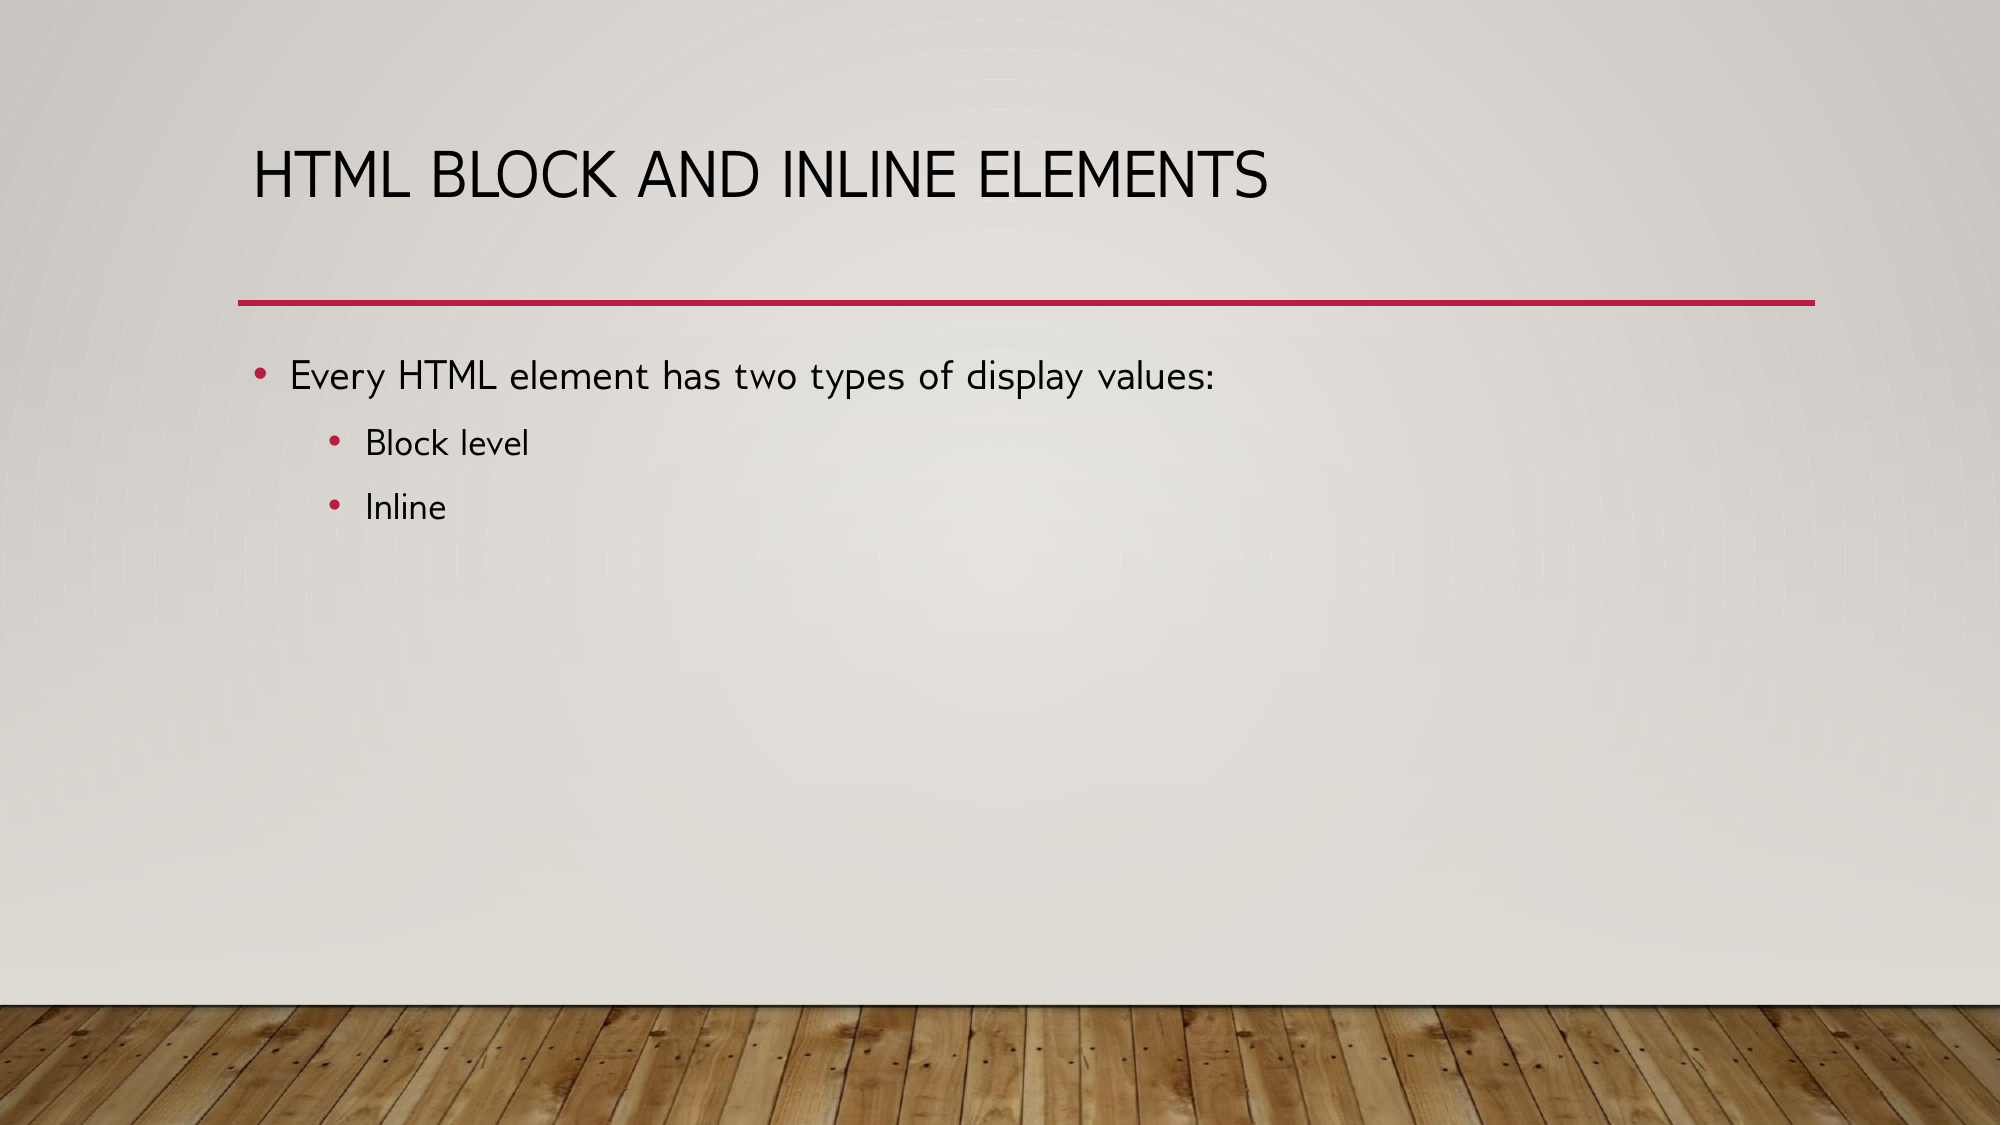

# HTML BLOCK AND INLINE ELEMENTS
Every HTML element has two types of display values:
Block level
Inline